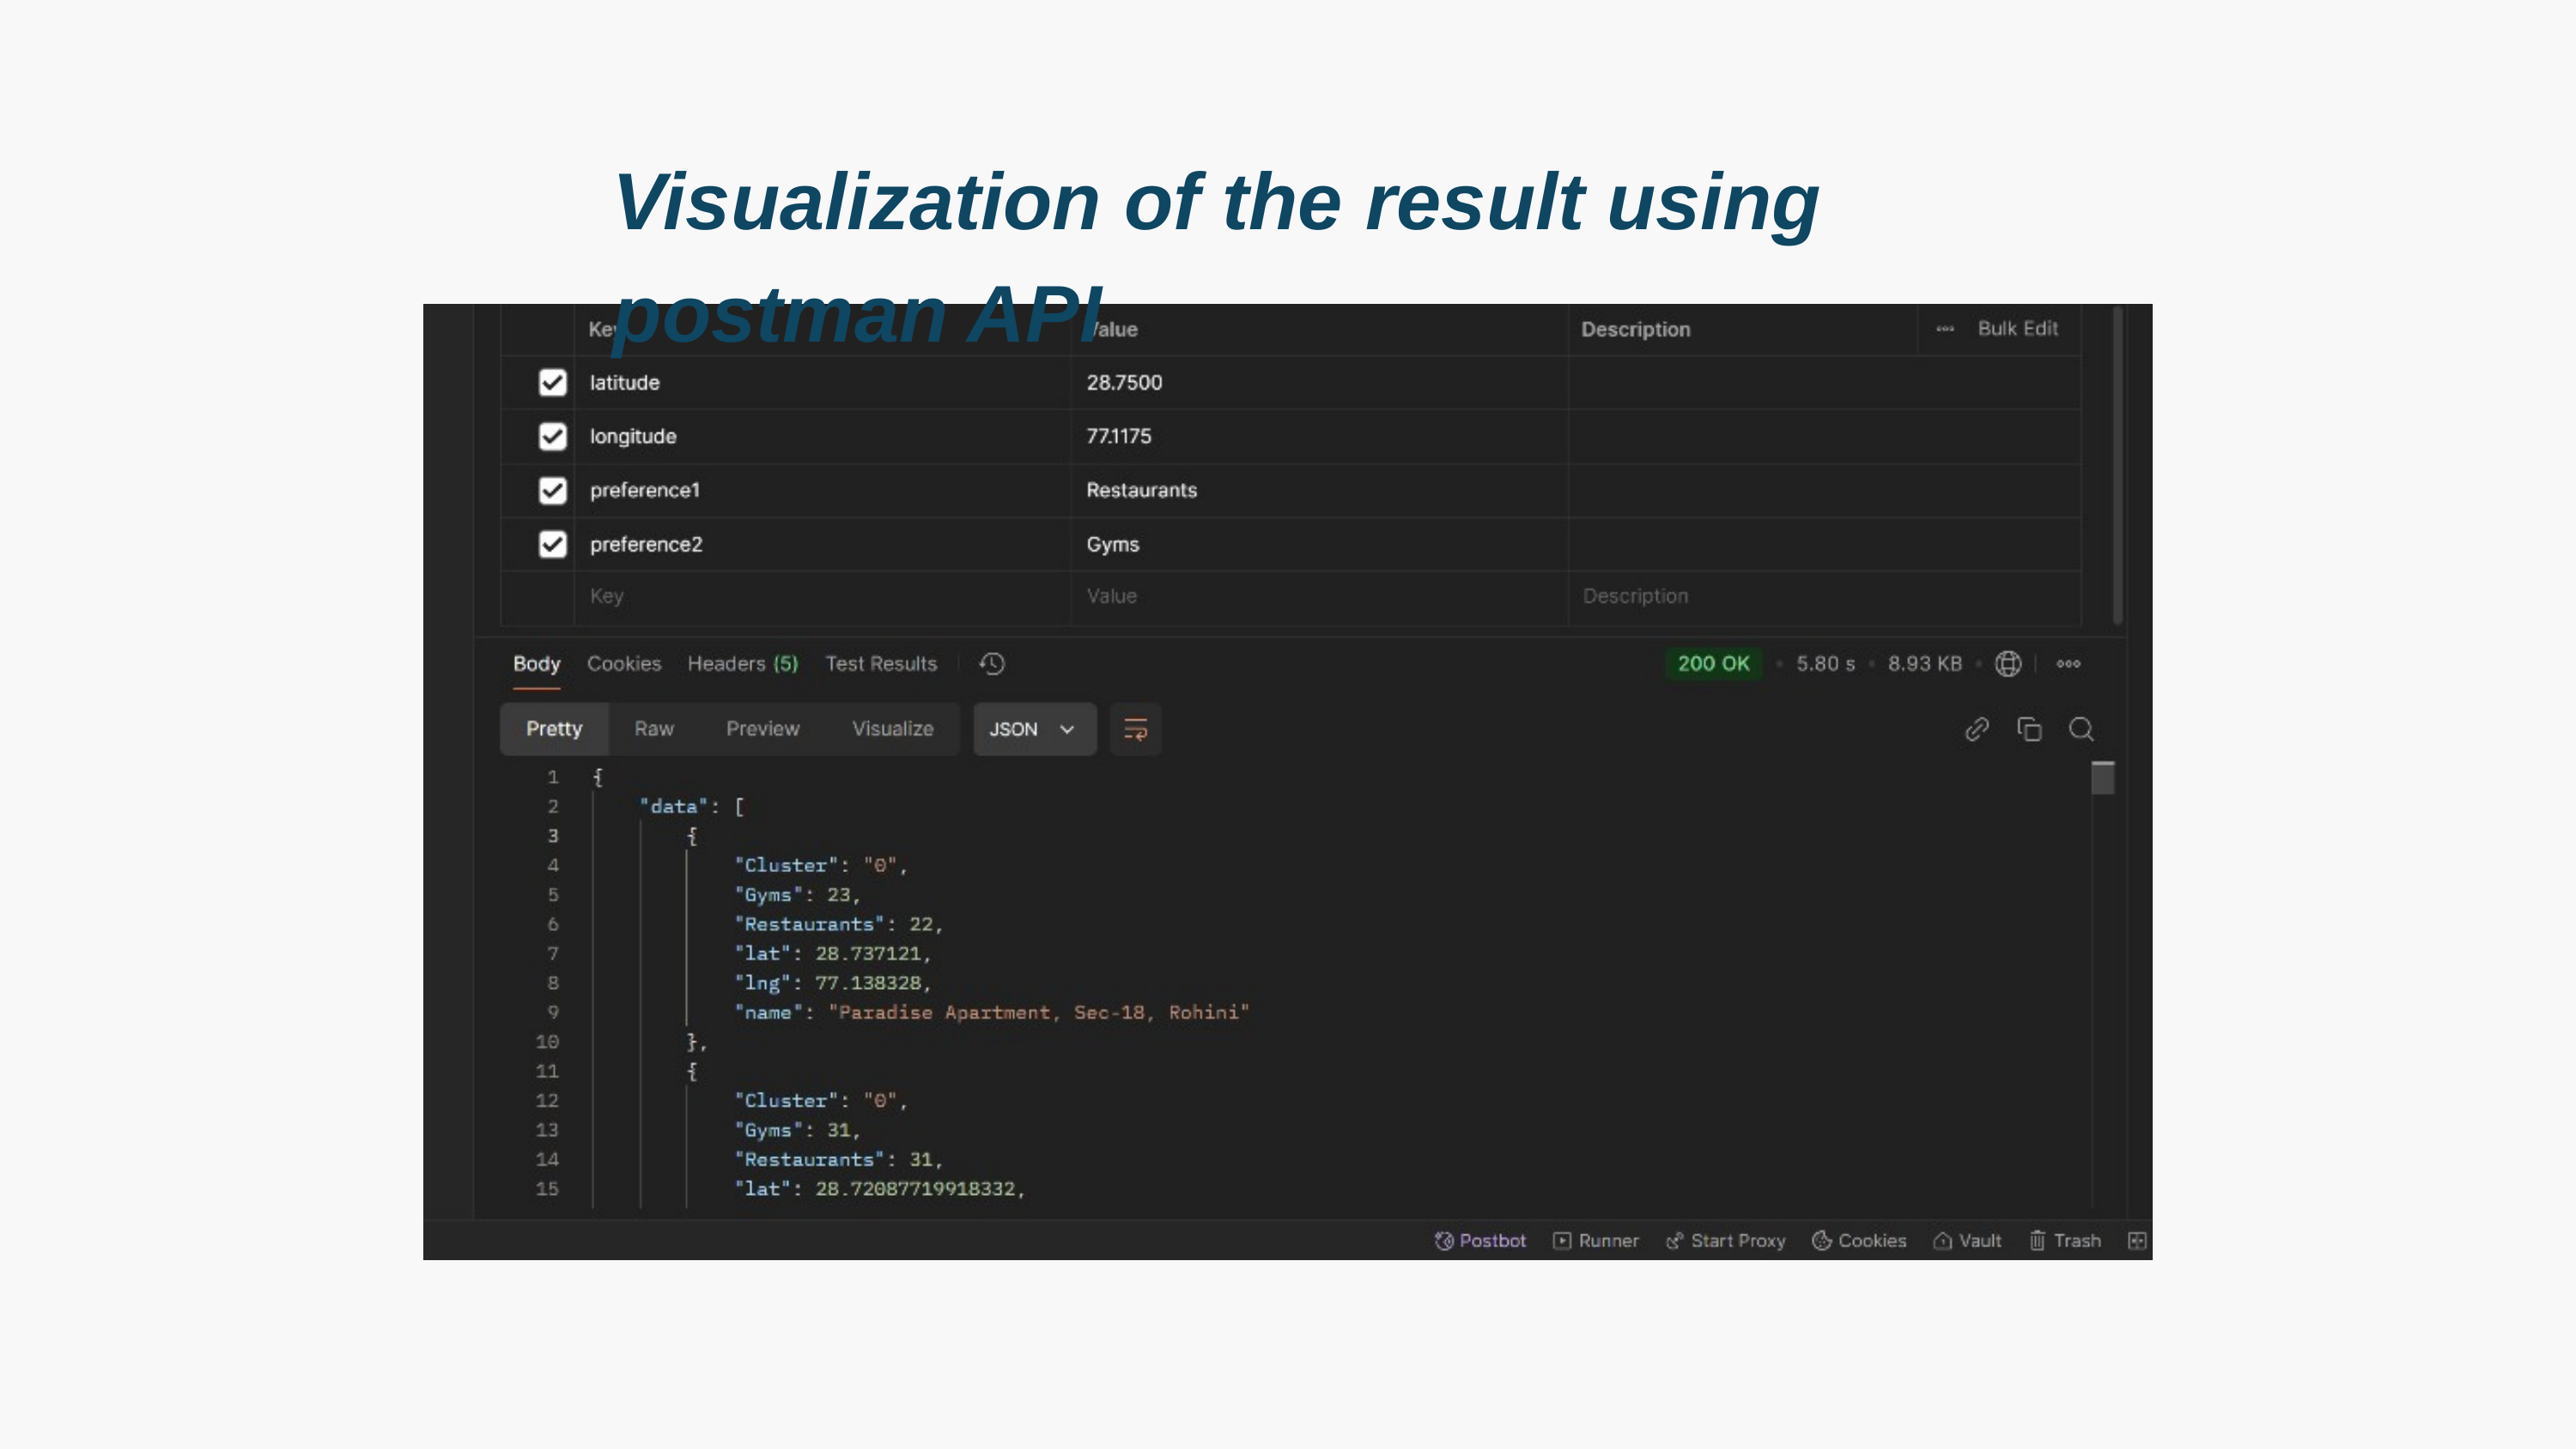

Visualization of the result using postman API